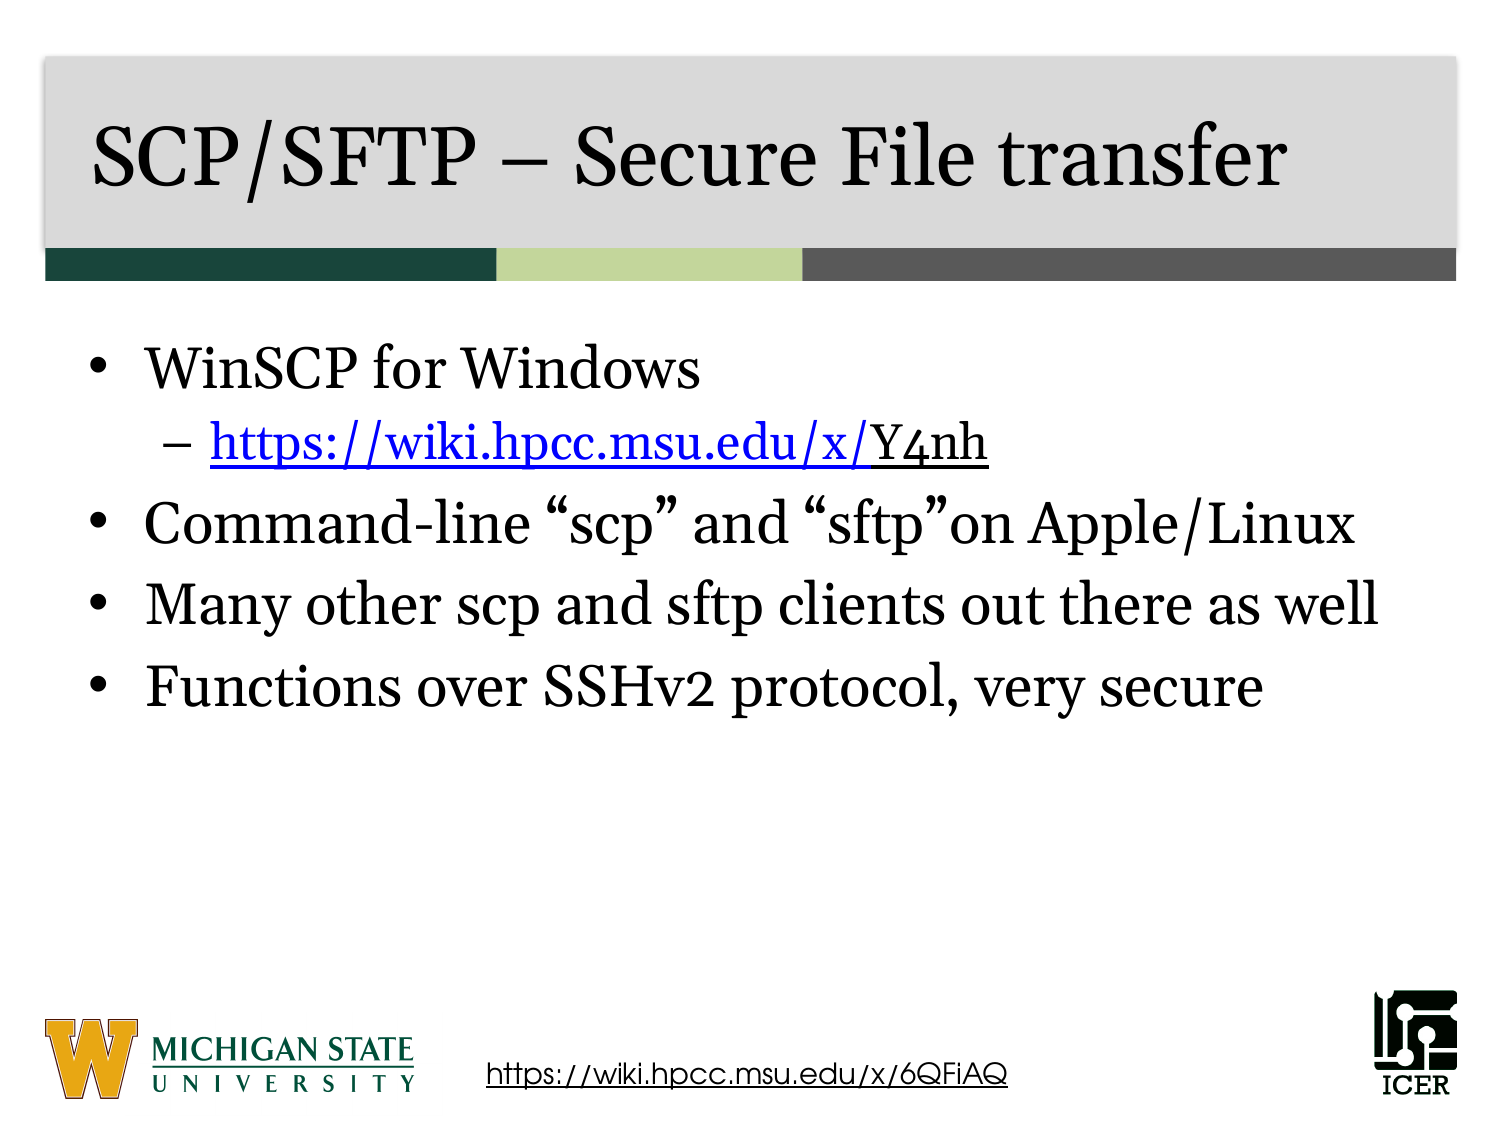

# SCP/SFTP – Secure File transfer
WinSCP for Windows
https://wiki.hpcc.msu.edu/x/Y4nh
Command-line “scp” and “sftp”on Apple/Linux
Many other scp and sftp clients out there as well
Functions over SSHv2 protocol, very secure